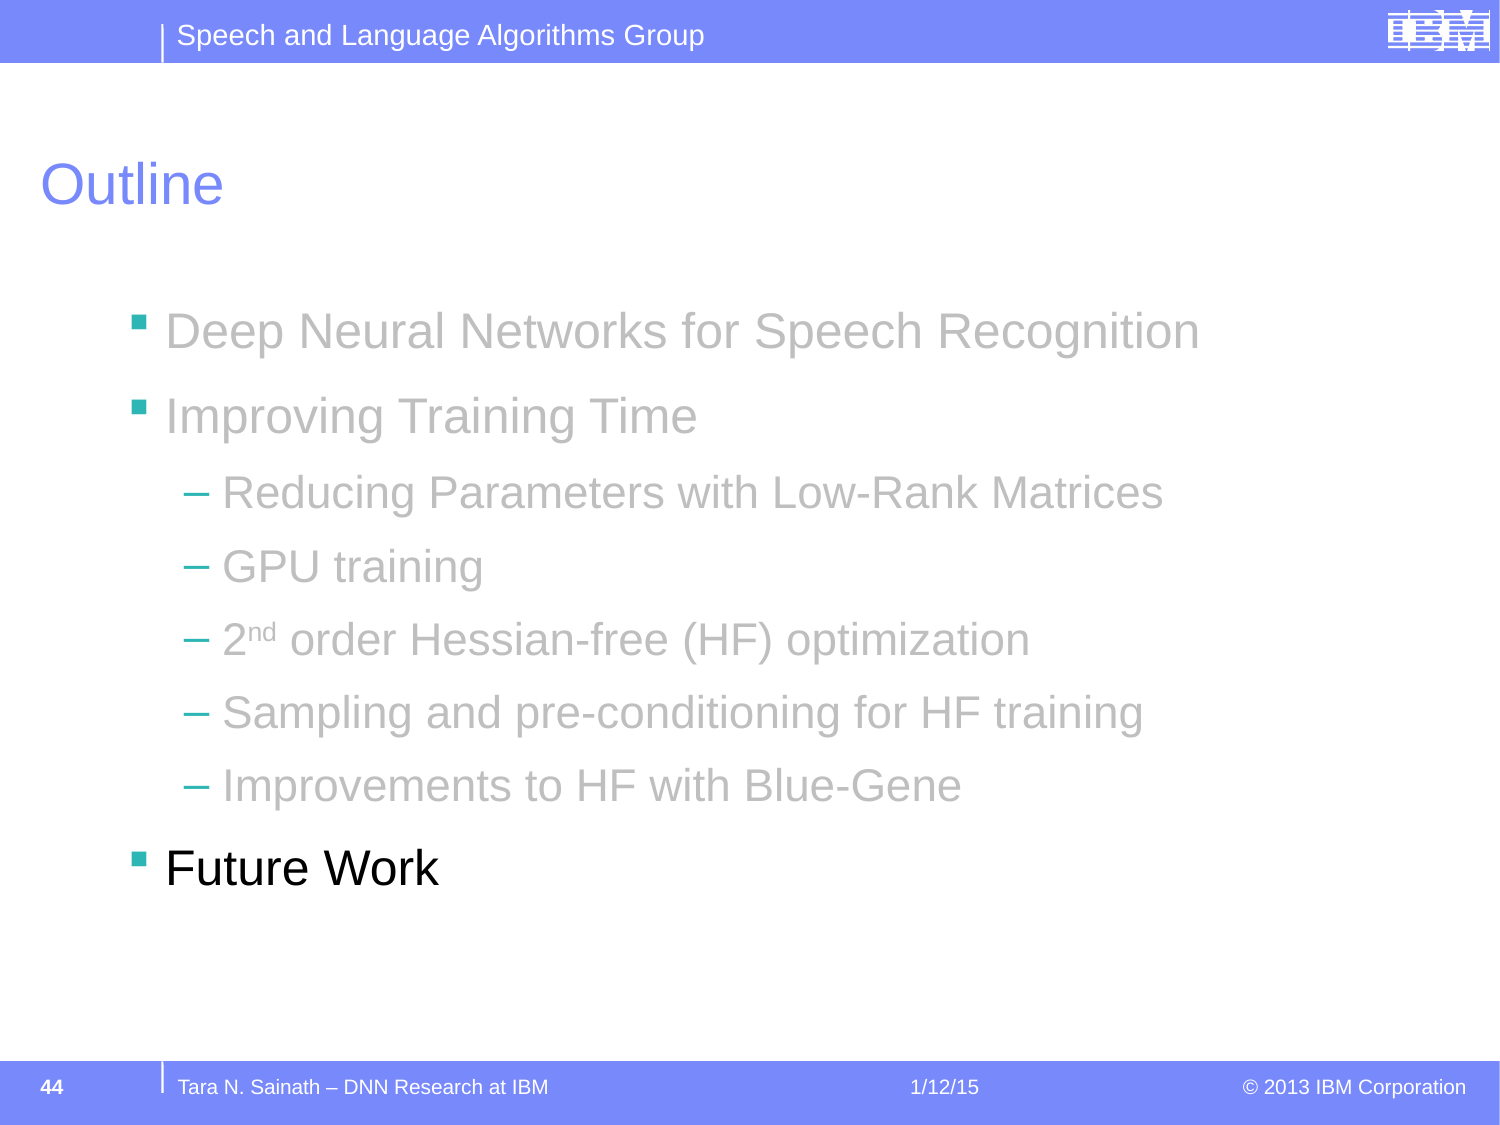

# Outline
Deep Neural Networks for Speech Recognition
Improving Training Time
 Reducing Parameters with Low-Rank Matrices
 GPU training
 2nd order Hessian-free (HF) optimization
 Sampling and pre-conditioning for HF training
 Improvements to HF with Blue-Gene
Future Work
44
Tara N. Sainath – DNN Research at IBM
1/12/15